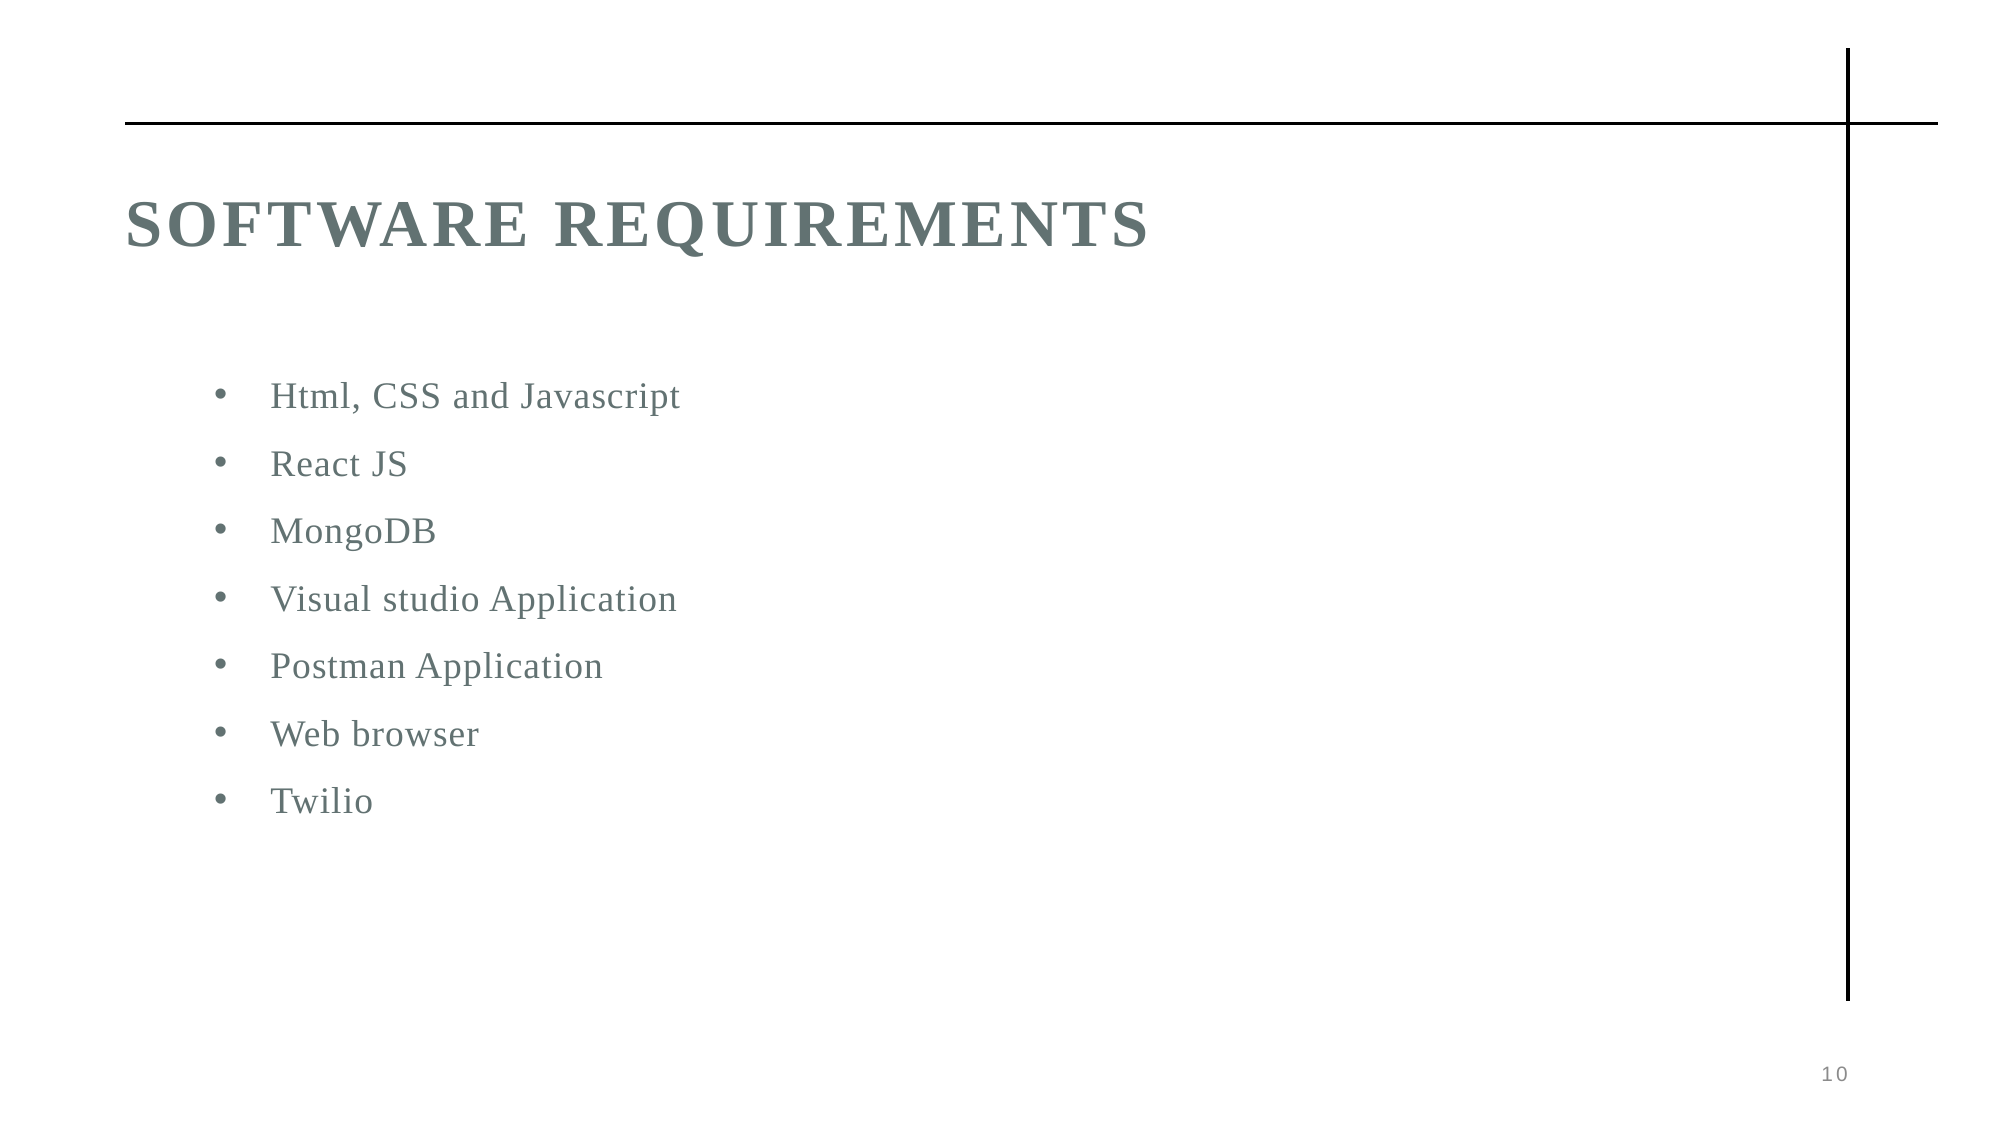

# Software requirements
Html, CSS and Javascript
React JS
MongoDB
Visual studio Application
Postman Application
Web browser
Twilio
10